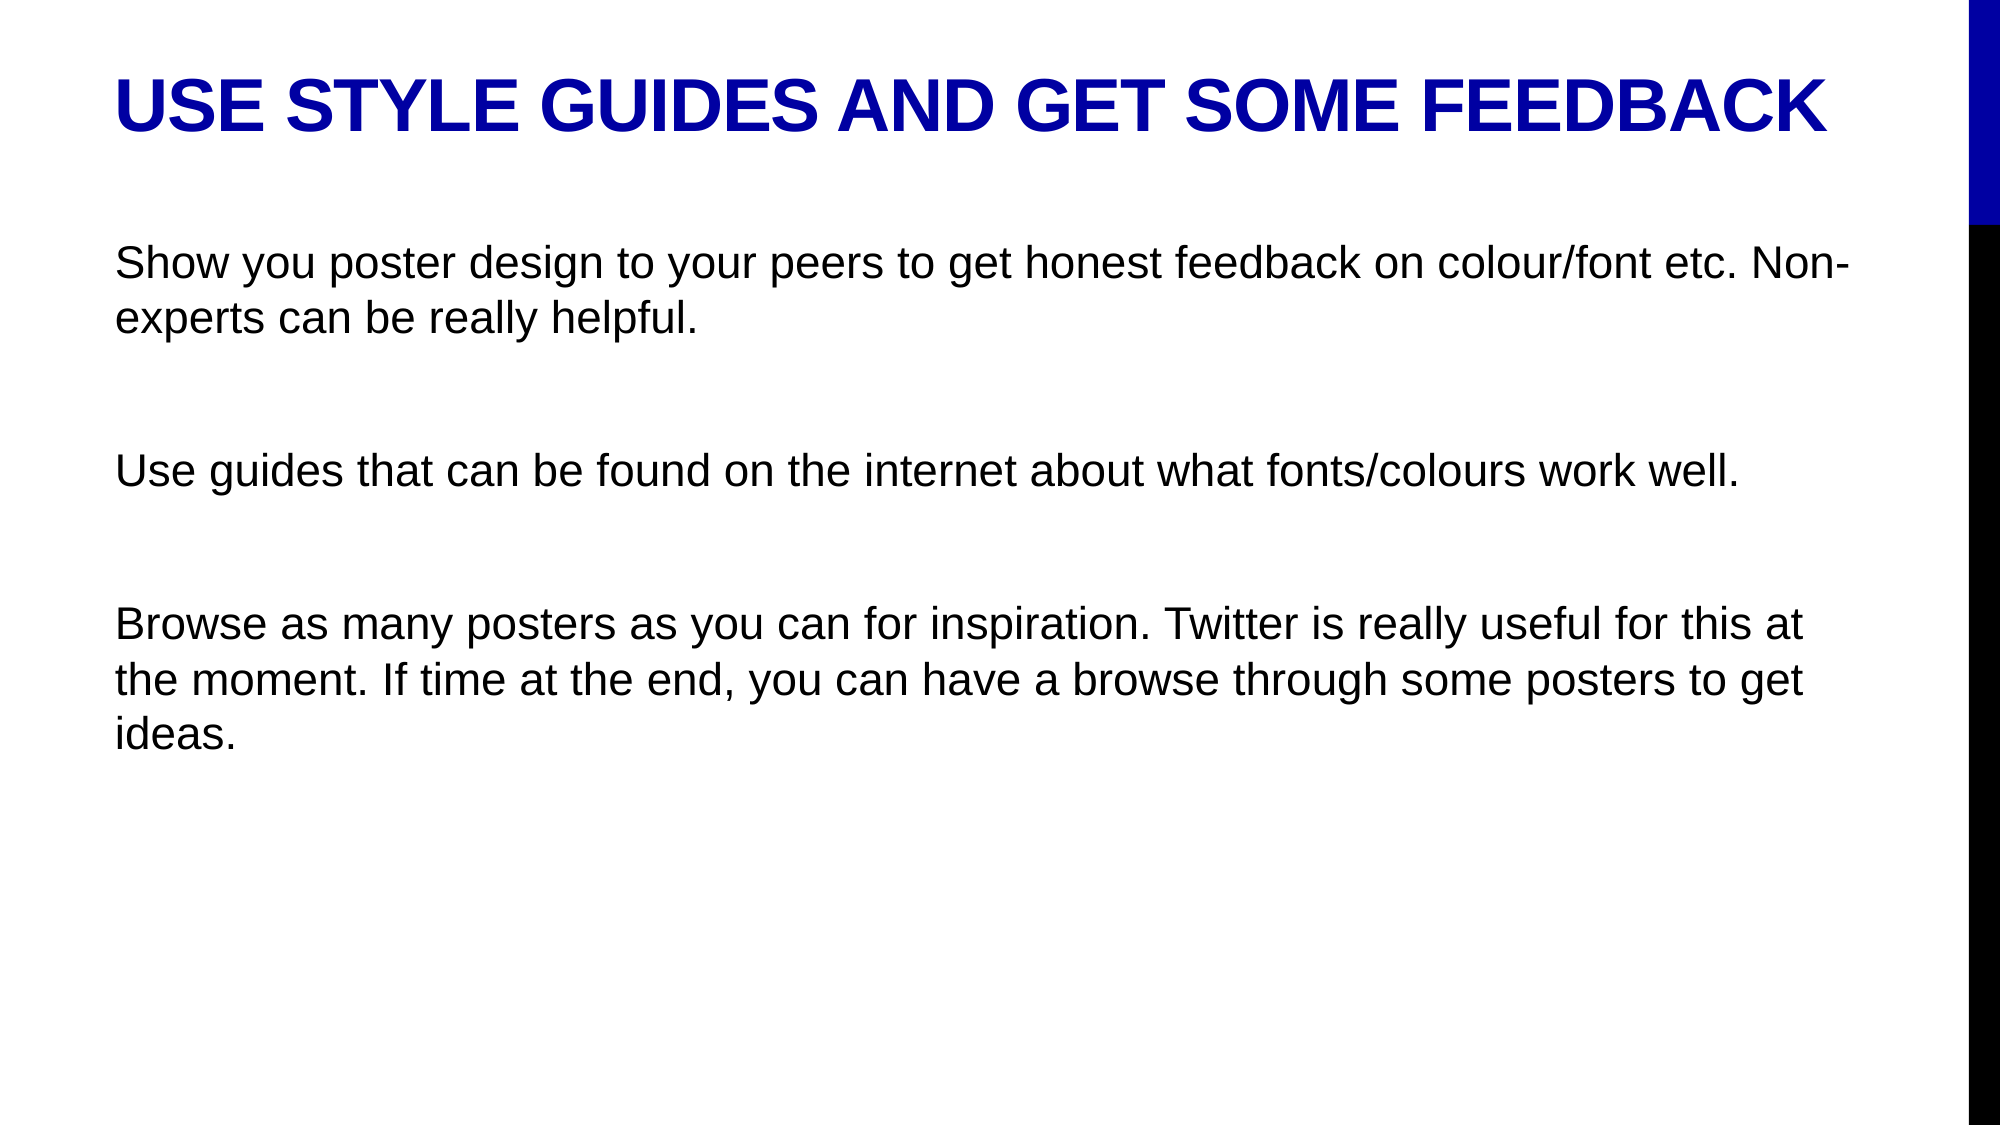

# Use style guides and Get some feedback
Show you poster design to your peers to get honest feedback on colour/font etc. Non-experts can be really helpful.

Use guides that can be found on the internet about what fonts/colours work well.

Browse as many posters as you can for inspiration. Twitter is really useful for this at the moment. If time at the end, you can have a browse through some posters to get ideas.